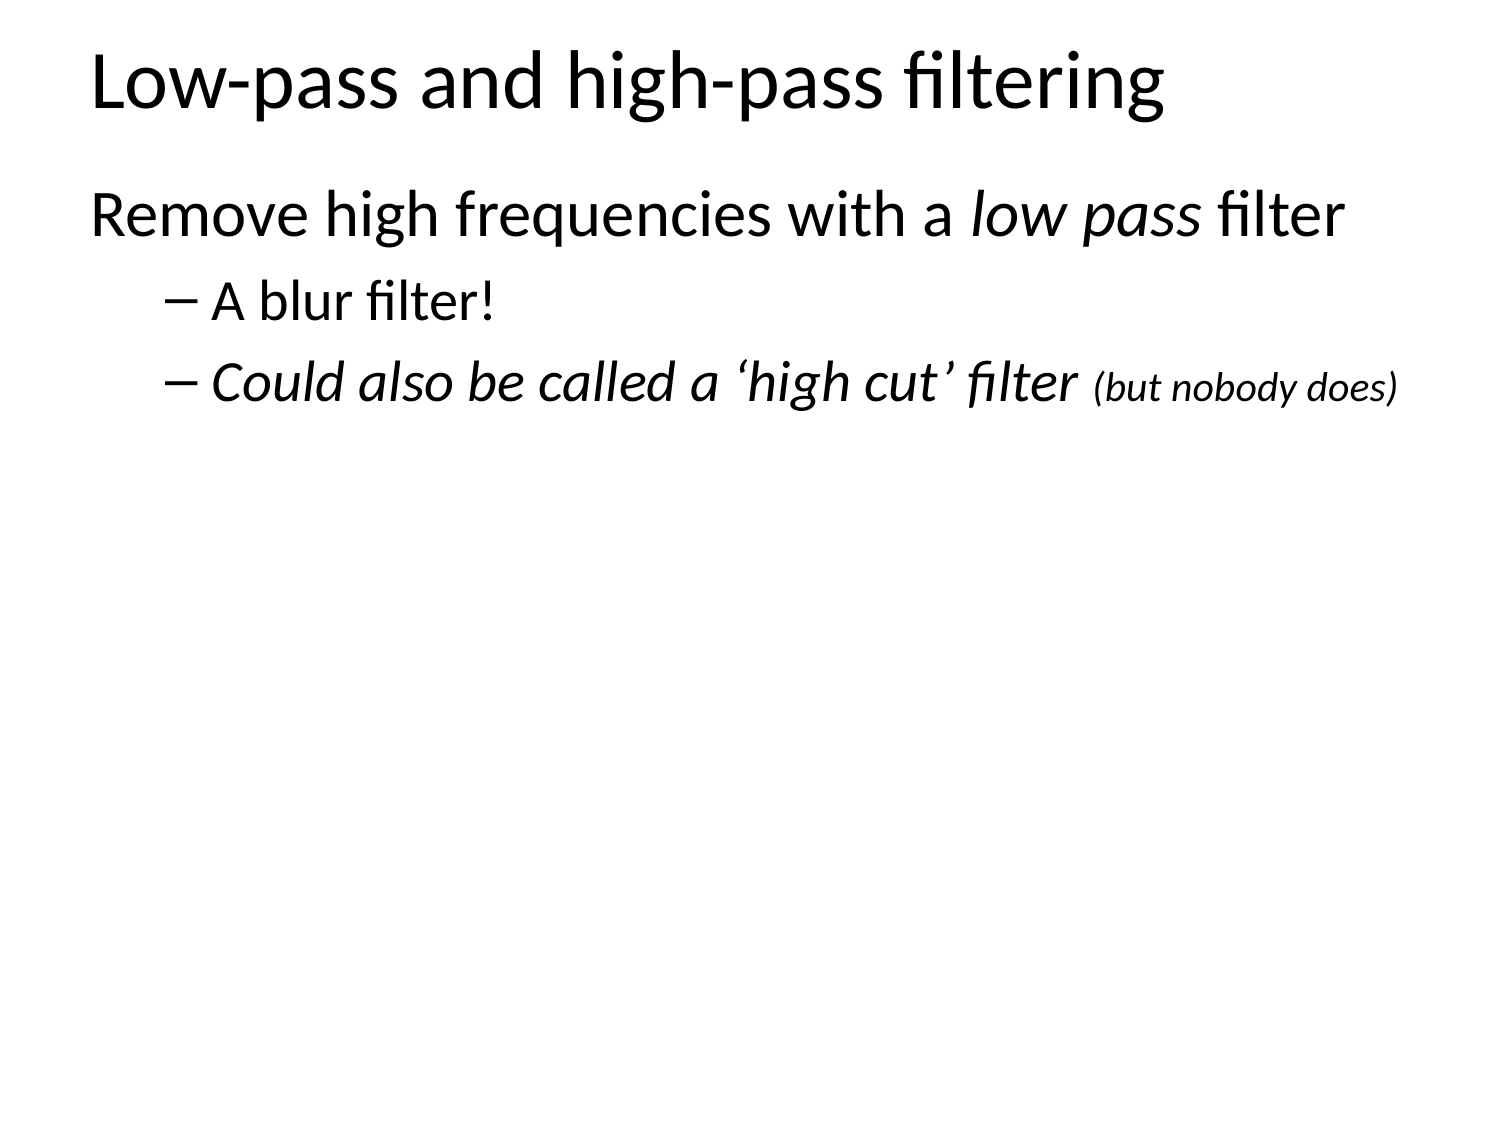

# Low-pass and high-pass filtering
Remove high frequencies with a low pass filter
A blur filter!
Could also be called a ‘high cut’ filter (but nobody does)